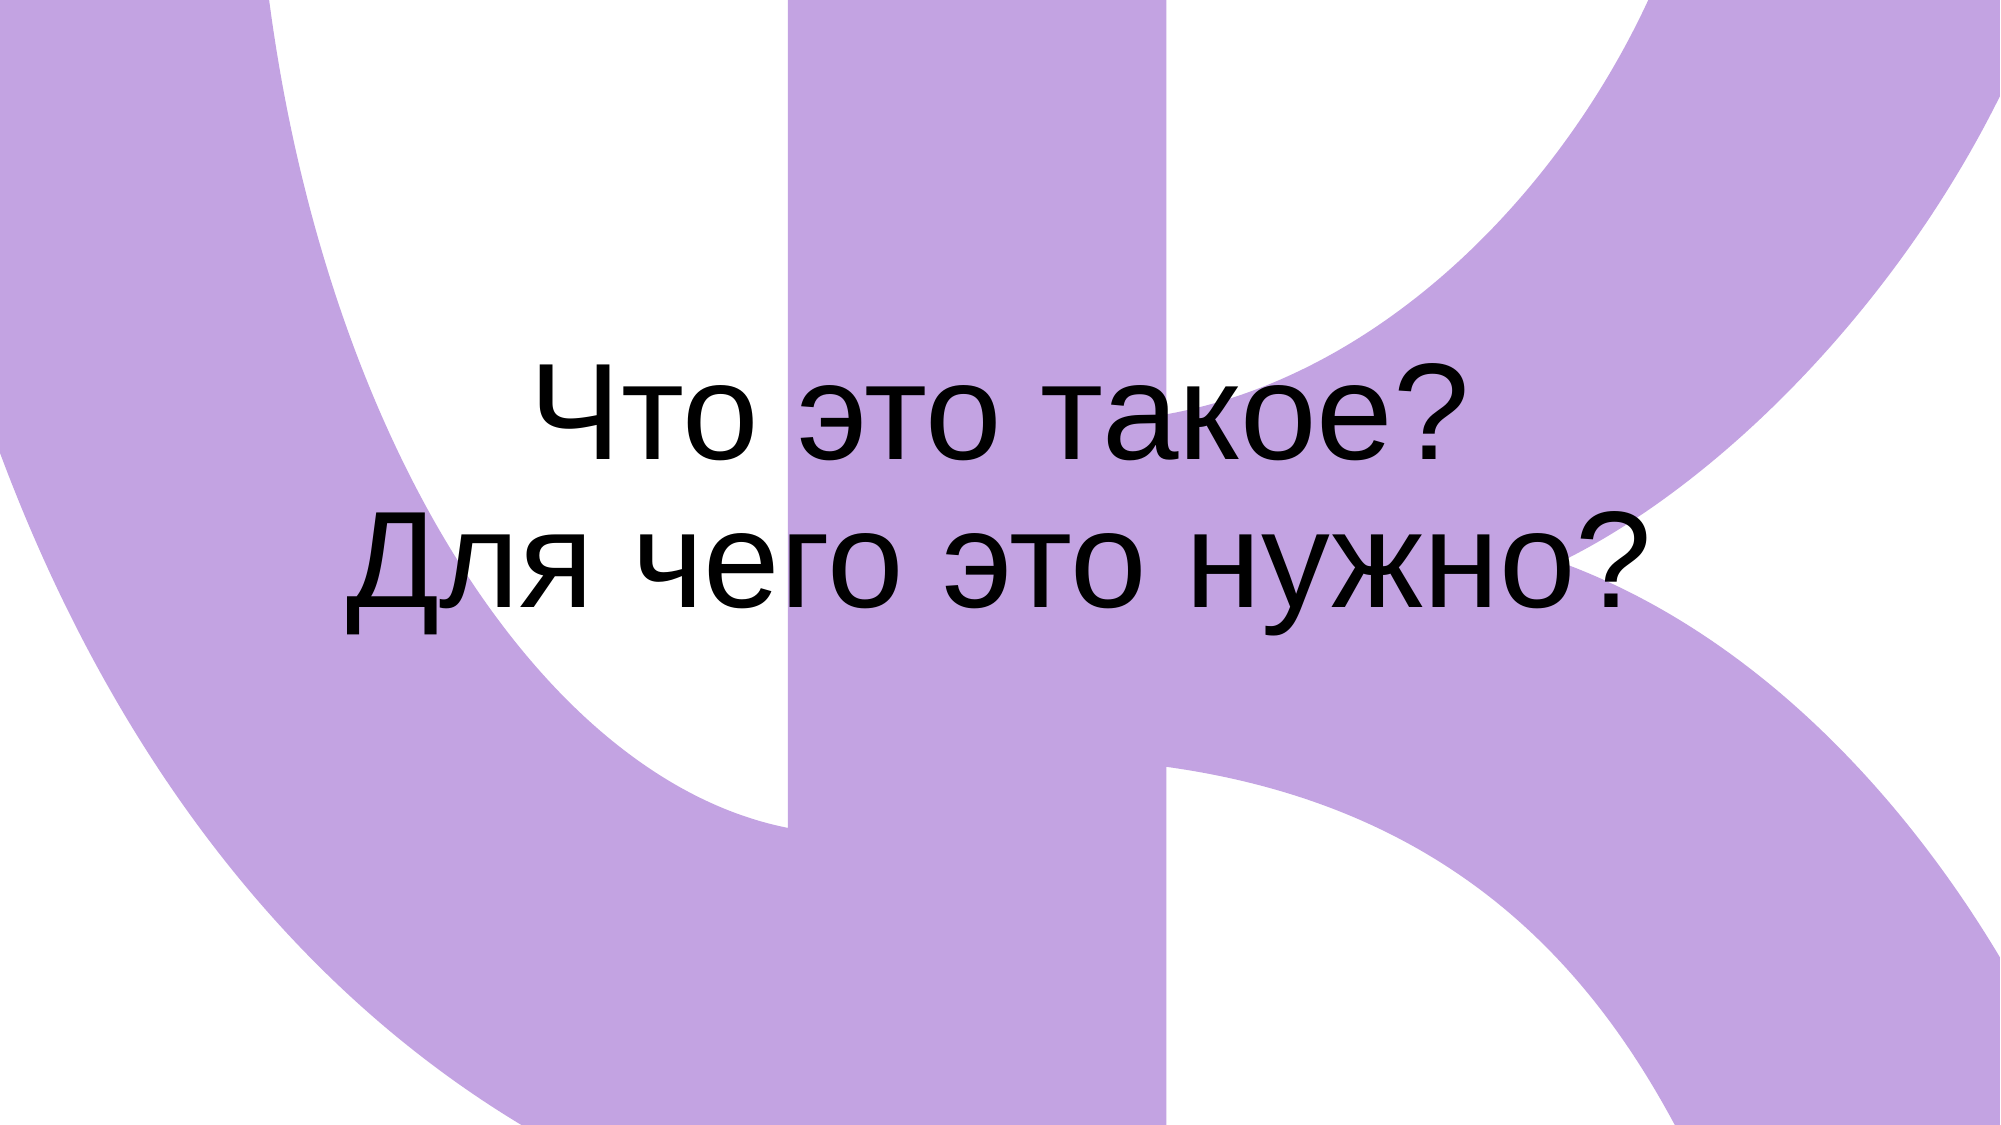

# Что это такое?
Для чего это нужно?